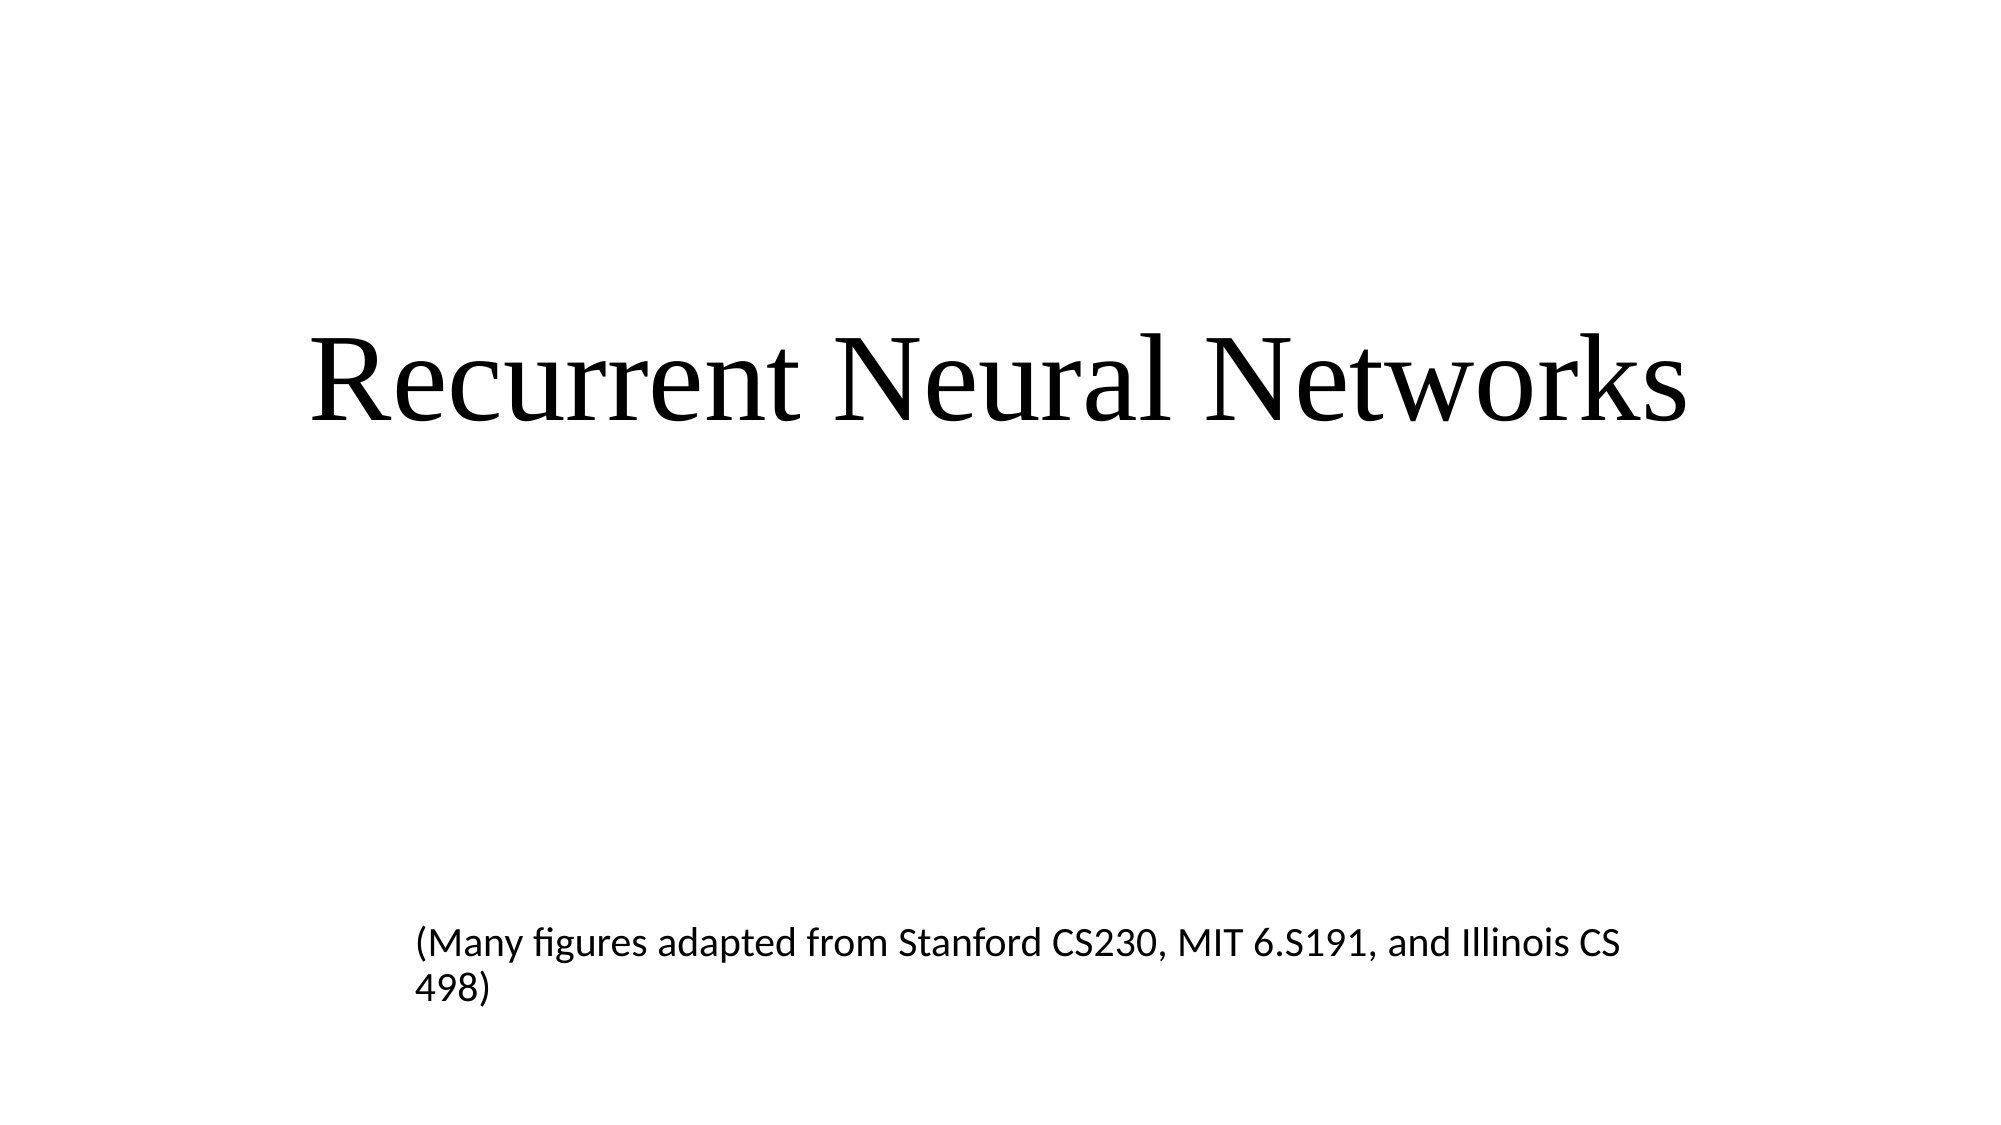

# Recurrent Neural Networks
(Many figures adapted from Stanford CS230, MIT 6.S191, and Illinois CS 498)